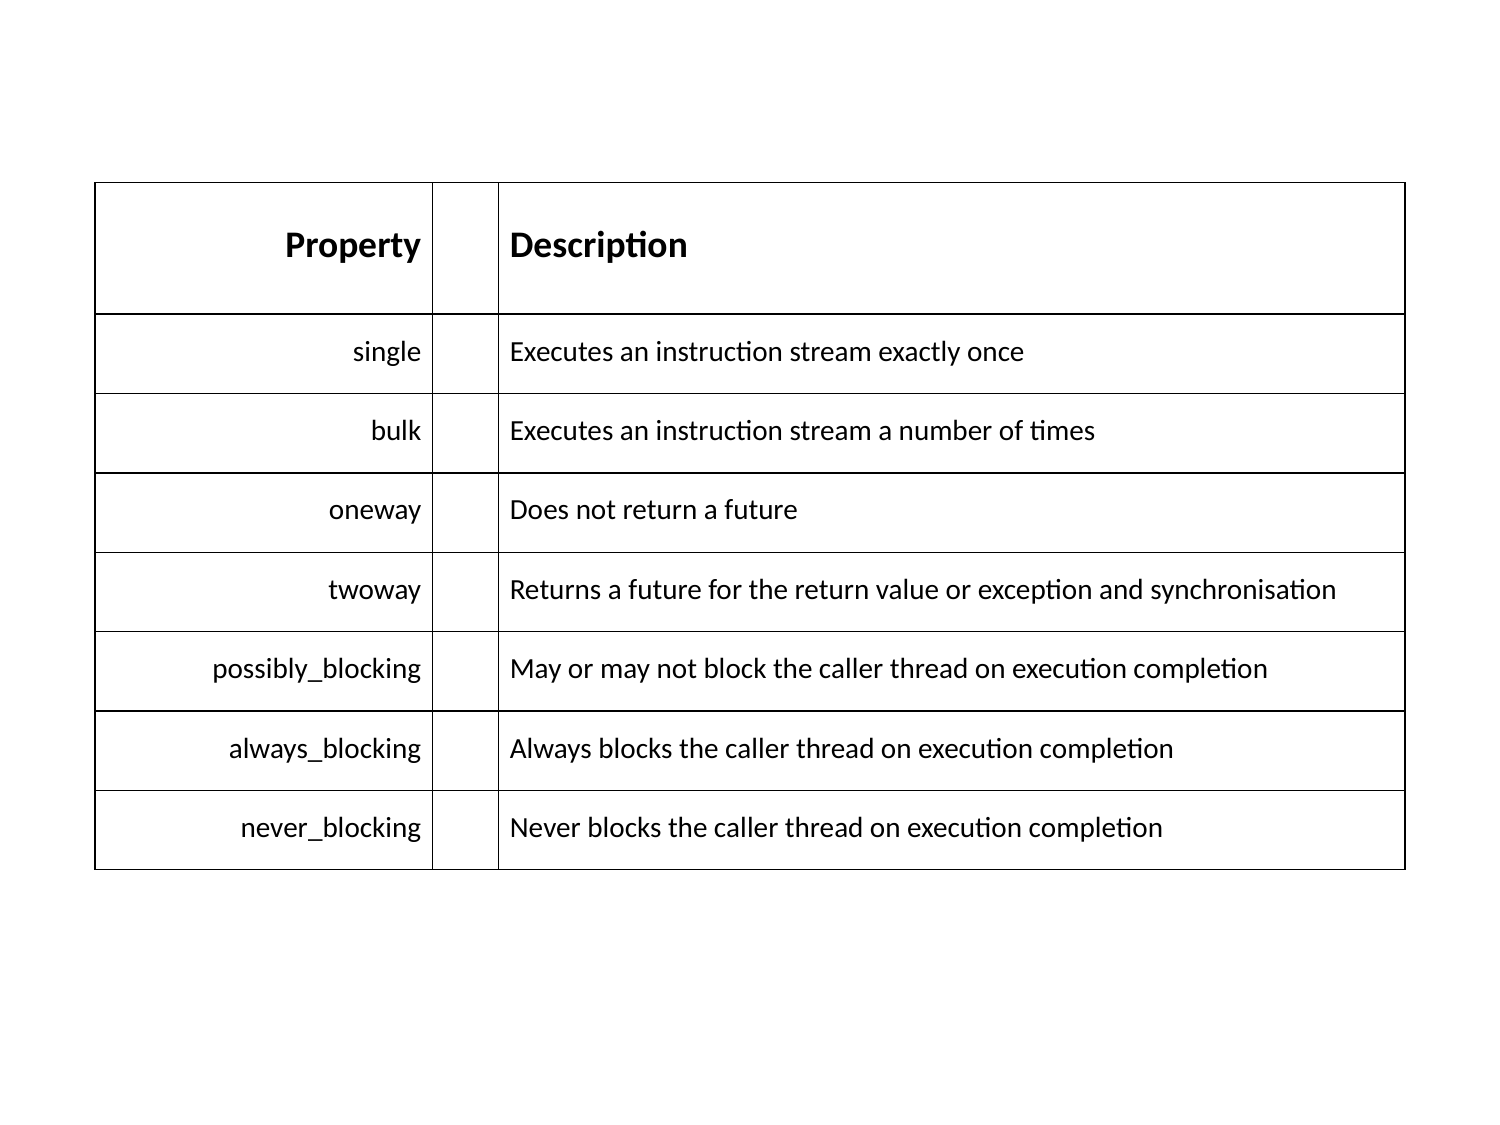

| Property |  | Description |
| --- | --- | --- |
| single |  | Executes an instruction stream exactly once |
| bulk |  | Executes an instruction stream a number of times |
| oneway |  | Does not return a future |
| twoway |  | Returns a future for the return value or exception and synchronisation |
| possibly\_blocking |  | May or may not block the caller thread on execution completion |
| always\_blocking |  | Always blocks the caller thread on execution completion |
| never\_blocking |  | Never blocks the caller thread on execution completion |